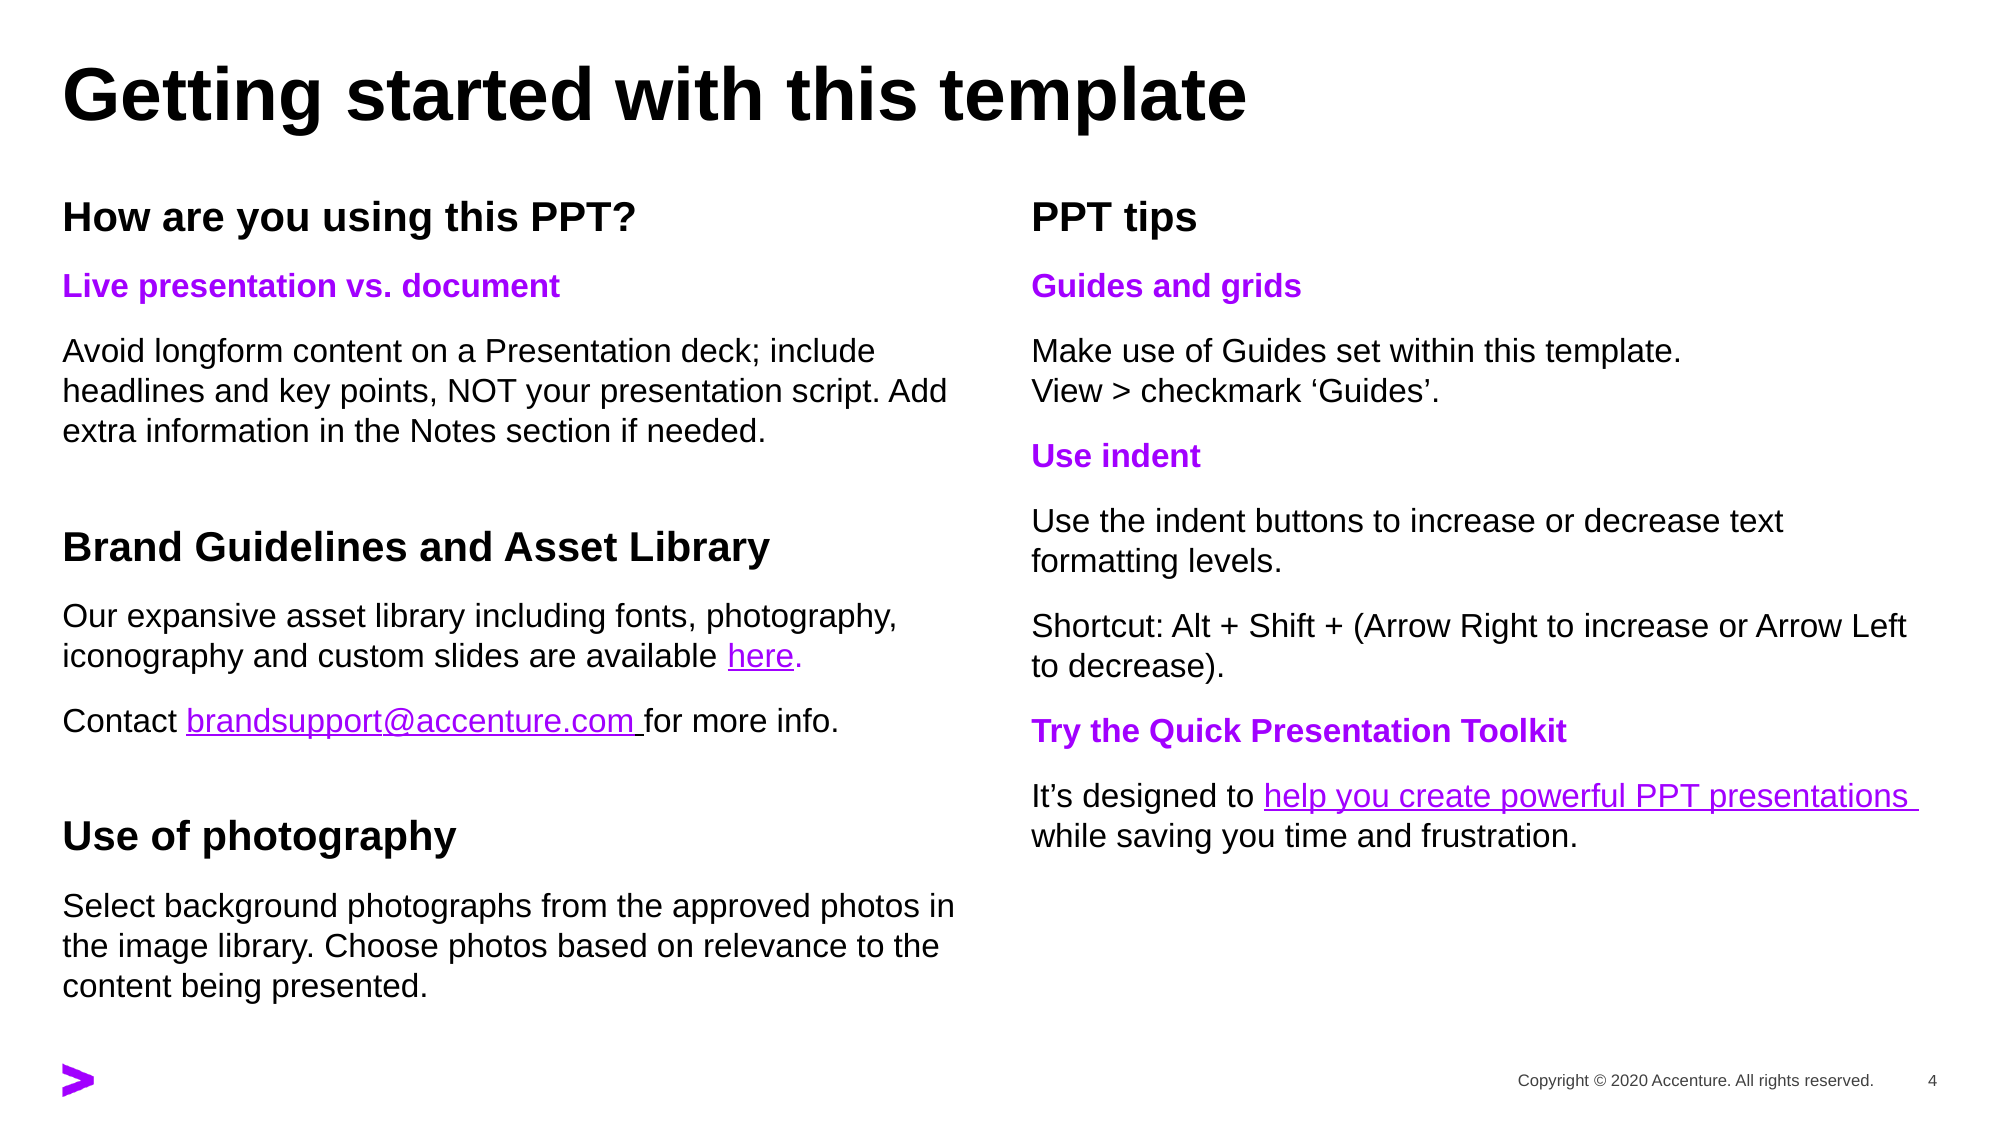

# Getting started with this template
How are you using this PPT?
Live presentation vs. document
Avoid longform content on a Presentation deck; include headlines and key points, NOT your presentation script. Add extra information in the Notes section if needed.
Brand Guidelines and Asset Library
Our expansive asset library including fonts, photography, iconography and custom slides are available here.
Contact brandsupport@accenture.com for more info.
Use of photography
Select background photographs from the approved photos in the image library. Choose photos based on relevance to the content being presented.

PPT tips
Guides and grids
Make use of Guides set within this template.
View > checkmark ‘Guides’.
Use indent
Use the indent buttons to increase or decrease text formatting levels.
Shortcut: Alt + Shift + (Arrow Right to increase or Arrow Left to decrease).
Try the Quick Presentation Toolkit
It’s designed to help you create powerful PPT presentations while saving you time and frustration.